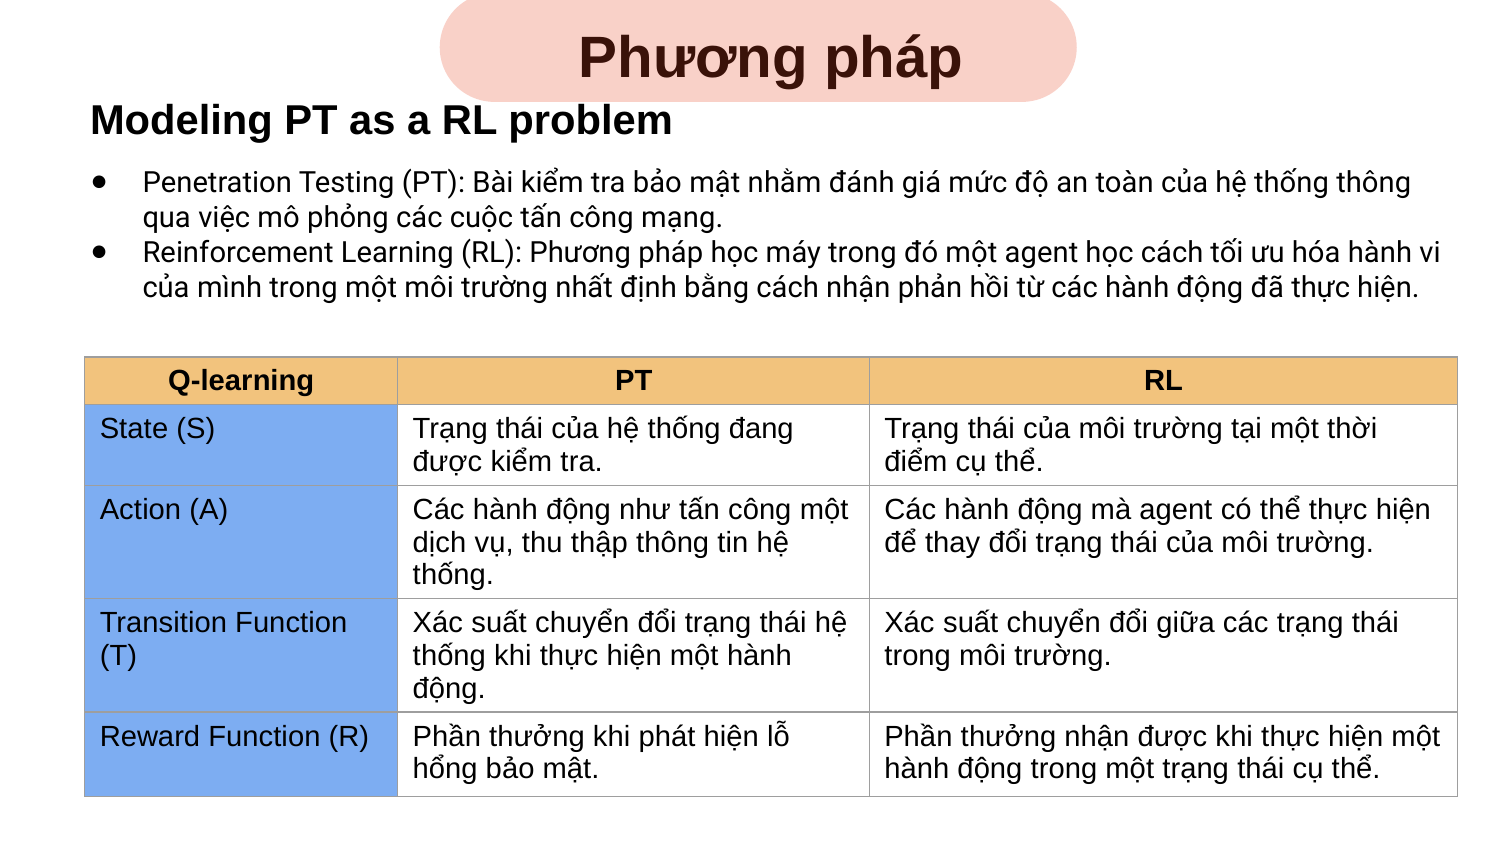

Phương pháp
# Modeling PT as a RL problem
Penetration Testing (PT): Bài kiểm tra bảo mật nhằm đánh giá mức độ an toàn của hệ thống thông qua việc mô phỏng các cuộc tấn công mạng.
Reinforcement Learning (RL): Phương pháp học máy trong đó một agent học cách tối ưu hóa hành vi của mình trong một môi trường nhất định bằng cách nhận phản hồi từ các hành động đã thực hiện.
| Q-learning | PT | RL |
| --- | --- | --- |
| State (S) | Trạng thái của hệ thống đang được kiểm tra. | Trạng thái của môi trường tại một thời điểm cụ thể. |
| Action (A) | Các hành động như tấn công một dịch vụ, thu thập thông tin hệ thống. | Các hành động mà agent có thể thực hiện để thay đổi trạng thái của môi trường. |
| Transition Function (T) | Xác suất chuyển đổi trạng thái hệ thống khi thực hiện một hành động. | Xác suất chuyển đổi giữa các trạng thái trong môi trường. |
| Reward Function (R) | Phần thưởng khi phát hiện lỗ hổng bảo mật. | Phần thưởng nhận được khi thực hiện một hành động trong một trạng thái cụ thể. |